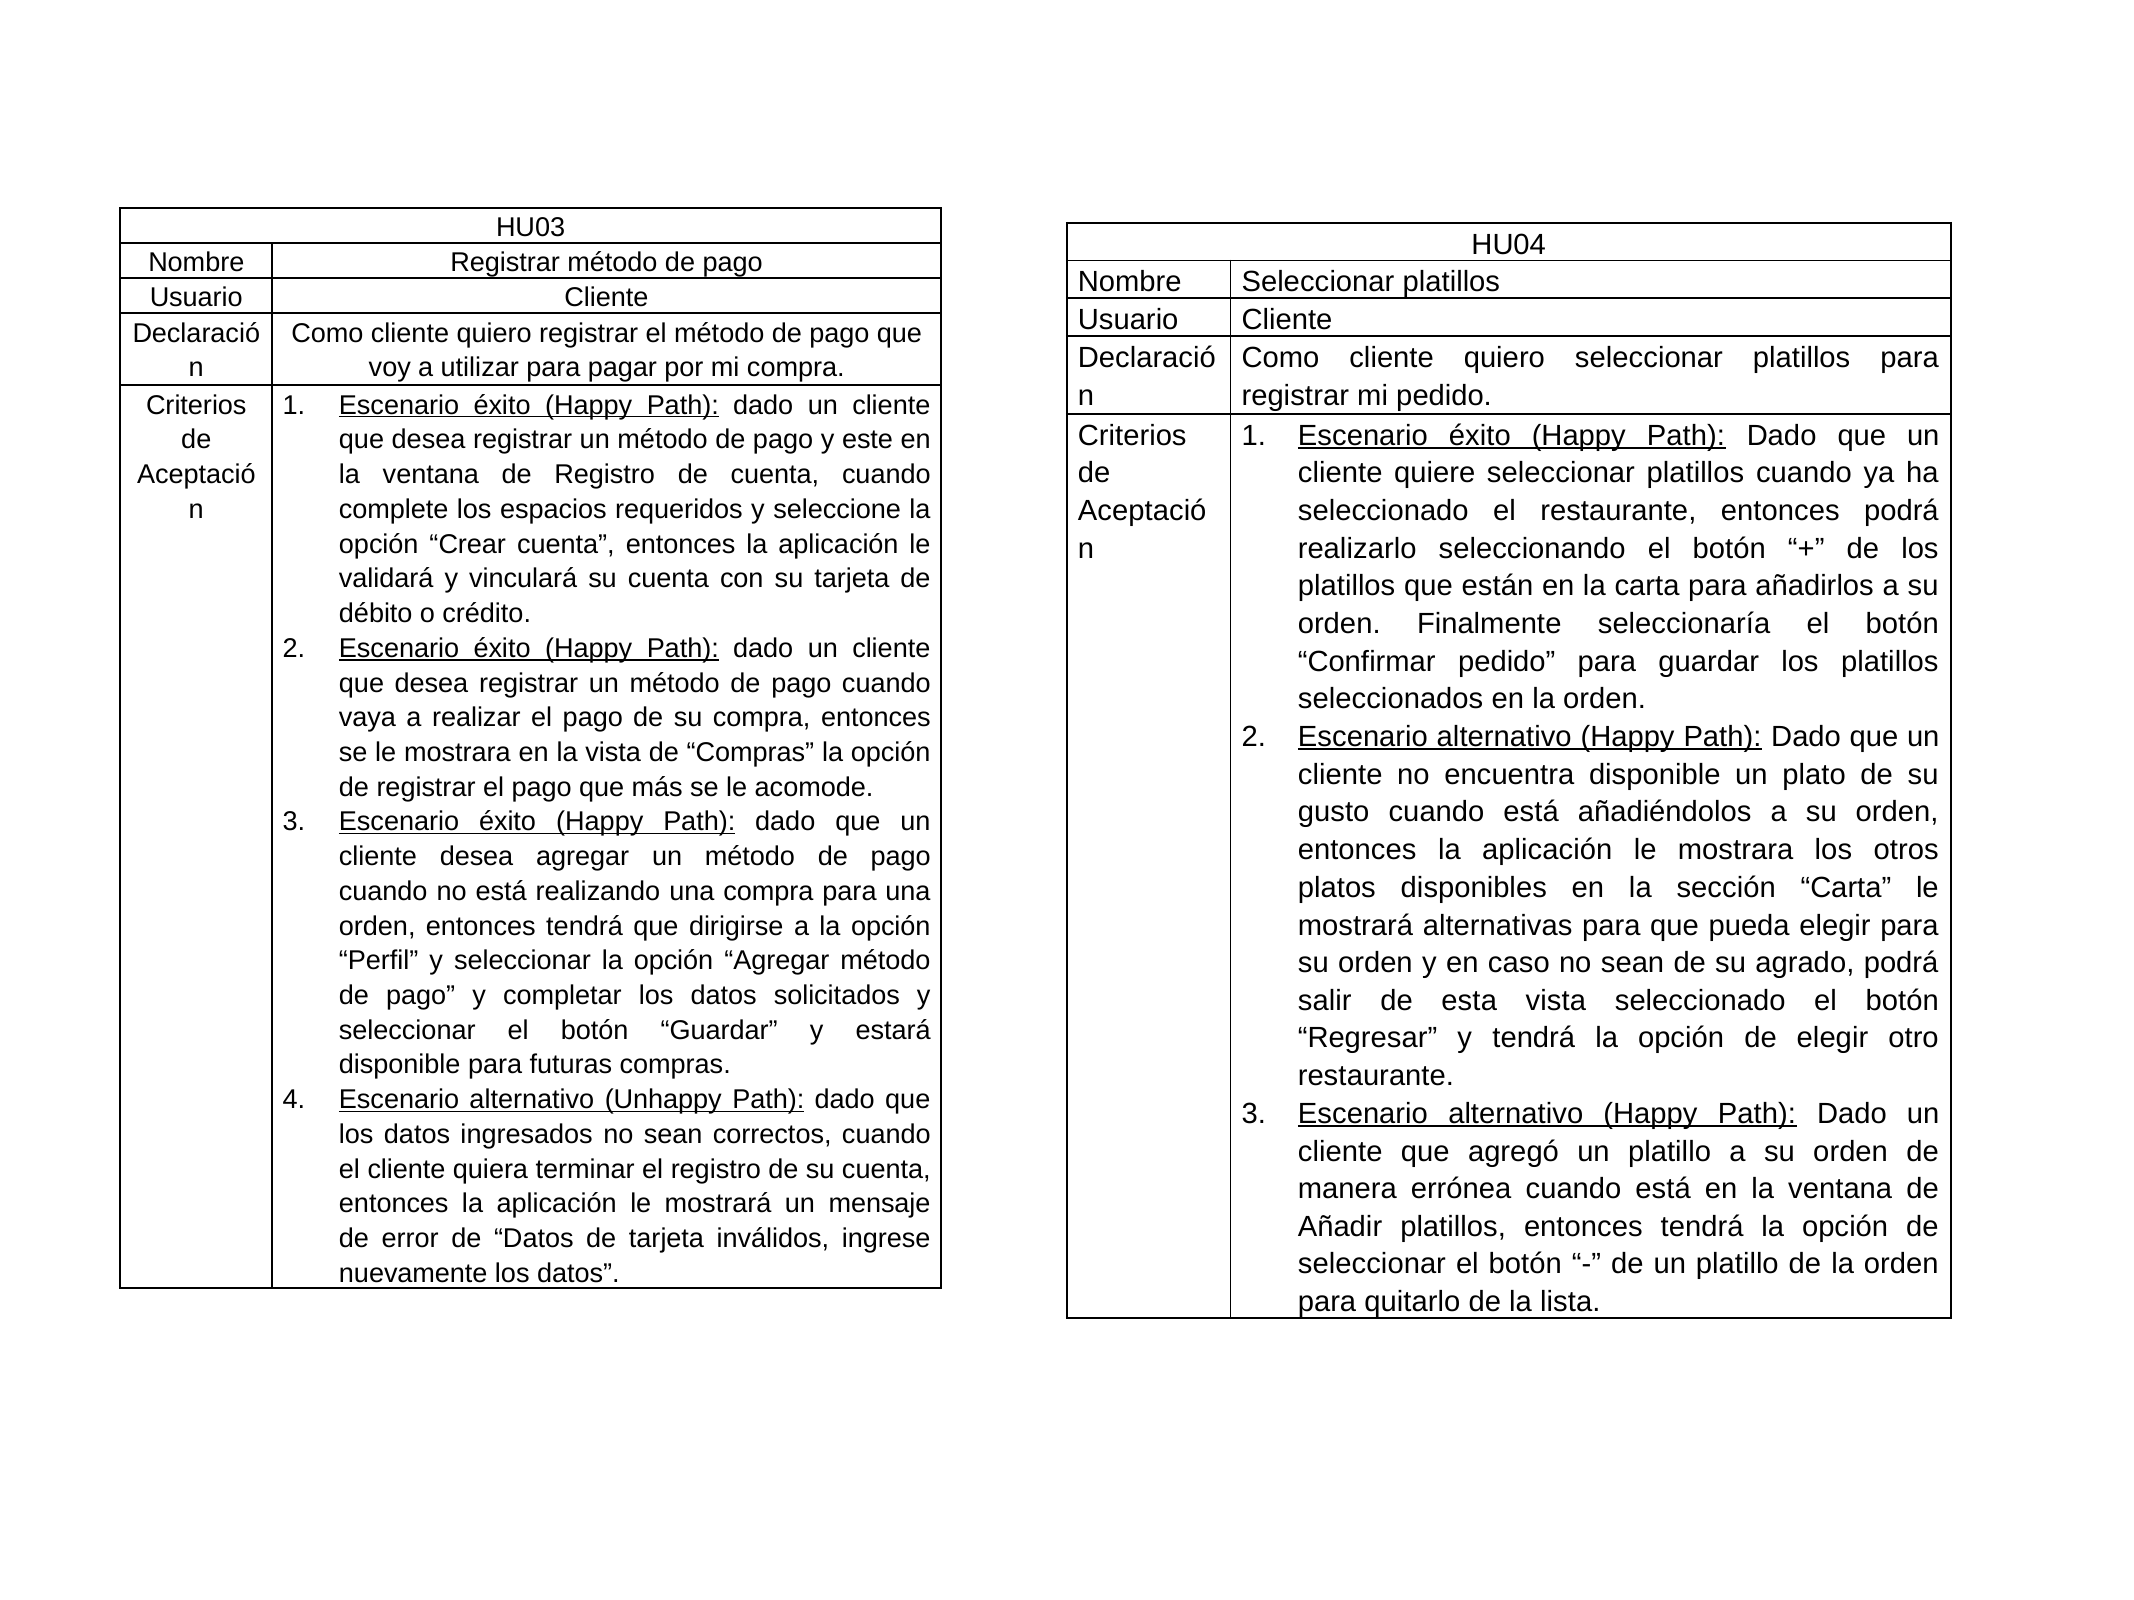

| HU03 |  |
| --- | --- |
| Nombre | Registrar método de pago |
| Usuario | Cliente |
| Declaración | Como cliente quiero registrar el método de pago que voy a utilizar para pagar por mi compra. |
| Criterios de Aceptación | Escenario éxito (Happy Path): dado un cliente que desea registrar un método de pago y este en la ventana de Registro de cuenta, cuando complete los espacios requeridos y seleccione la opción “Crear cuenta”, entonces la aplicación le validará y vinculará su cuenta con su tarjeta de débito o crédito. Escenario éxito (Happy Path): dado un cliente que desea registrar un método de pago cuando vaya a realizar el pago de su compra, entonces se le mostrara en la vista de “Compras” la opción de registrar el pago que más se le acomode. Escenario éxito (Happy Path): dado que un cliente desea agregar un método de pago cuando no está realizando una compra para una orden, entonces tendrá que dirigirse a la opción “Perfil” y seleccionar la opción “Agregar método de pago” y completar los datos solicitados y seleccionar el botón “Guardar” y estará disponible para futuras compras. Escenario alternativo (Unhappy Path): dado que los datos ingresados no sean correctos, cuando el cliente quiera terminar el registro de su cuenta, entonces la aplicación le mostrará un mensaje de error de “Datos de tarjeta inválidos, ingrese nuevamente los datos”. |
| HU04 |  |
| --- | --- |
| Nombre | Seleccionar platillos |
| Usuario | Cliente |
| Declaración | Como cliente quiero seleccionar platillos para registrar mi pedido. |
| Criterios de Aceptación | Escenario éxito (Happy Path): Dado que un cliente quiere seleccionar platillos cuando ya ha seleccionado el restaurante, entonces podrá realizarlo seleccionando el botón “+” de los platillos que están en la carta para añadirlos a su orden. Finalmente seleccionaría el botón “Confirmar pedido” para guardar los platillos seleccionados en la orden. Escenario alternativo (Happy Path): Dado que un cliente no encuentra disponible un plato de su gusto cuando está añadiéndolos a su orden, entonces la aplicación le mostrara los otros platos disponibles en la sección “Carta” le mostrará alternativas para que pueda elegir para su orden y en caso no sean de su agrado, podrá salir de esta vista seleccionado el botón “Regresar” y tendrá la opción de elegir otro restaurante. Escenario alternativo (Happy Path): Dado un cliente que agregó un platillo a su orden de manera errónea cuando está en la ventana de Añadir platillos, entonces tendrá la opción de seleccionar el botón “-” de un platillo de la orden para quitarlo de la lista. |